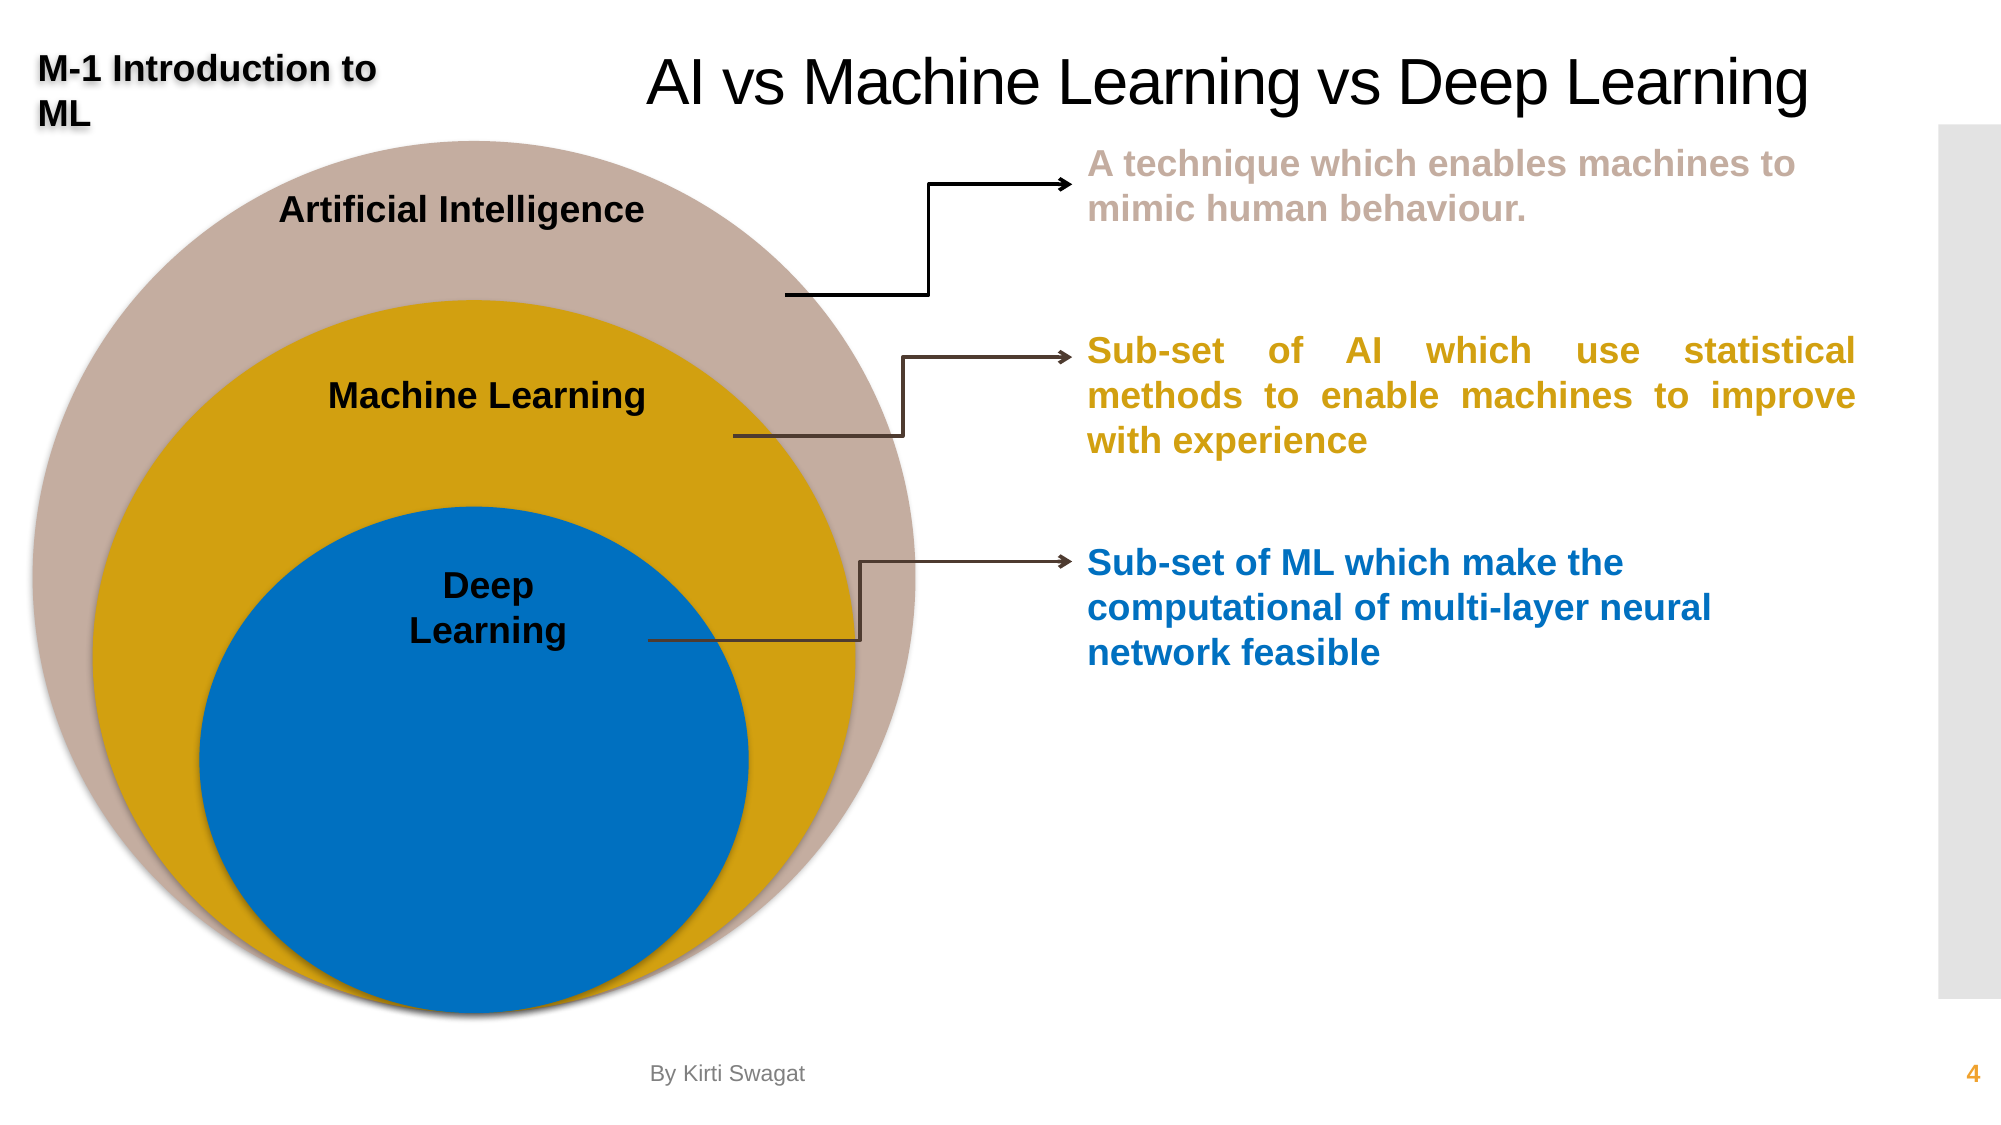

M-1 Introduction to ML
AI vs Machine Learning vs Deep Learning

A technique which enables machines to mimic human behaviour.

Artificial Intelligence
Sub-set of AI which use statistical methods to enable machines to improve with experience
Machine Learning
Sub-set of ML which make the computational of multi-layer neural network feasible
Deep Learning
By Kirti Swagat
4